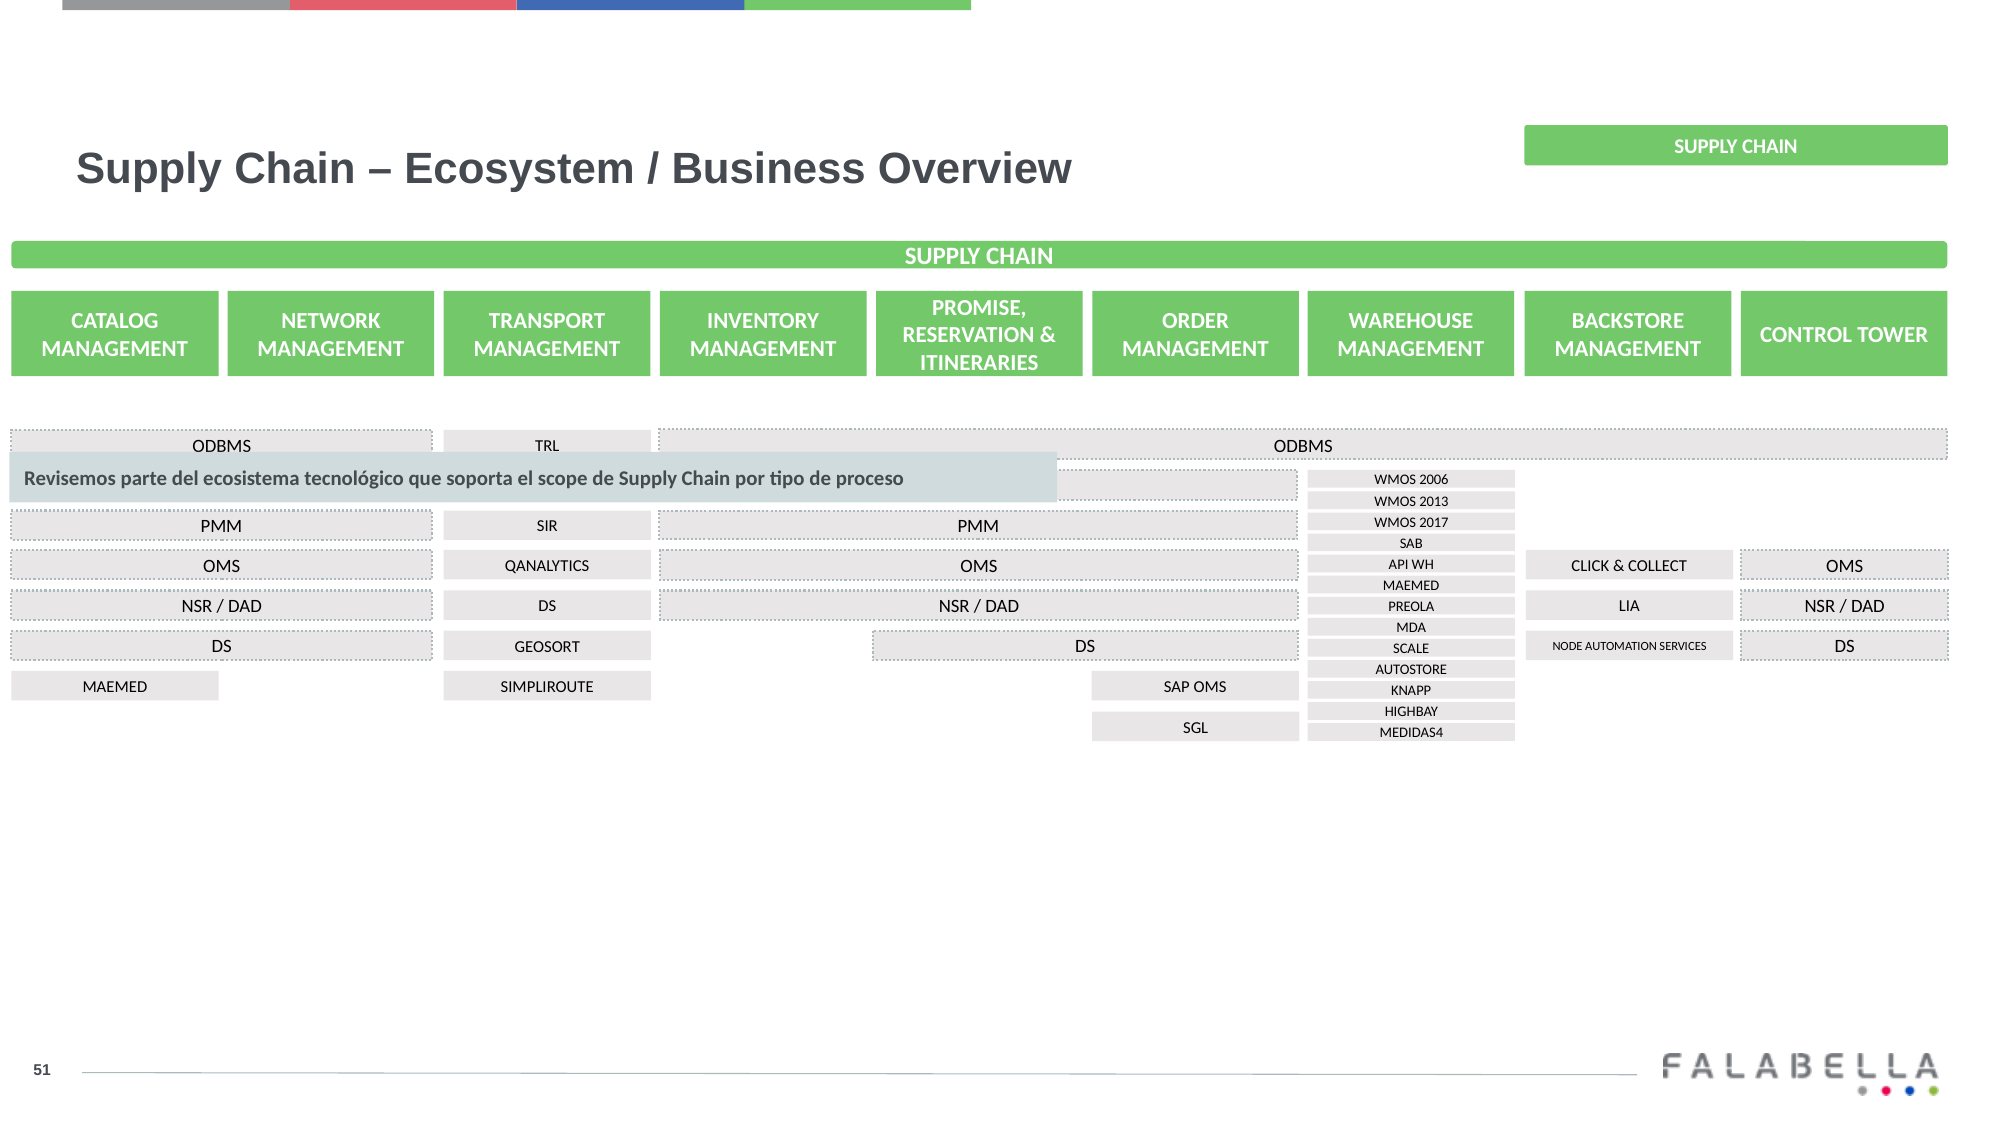

Supply Chain – Ecosystem / Business Overview
SUPPLY CHAIN
SUPPLY CHAIN
CATALOG MANAGEMENT
NETWORK MANAGEMENT
TRANSPORT MANAGEMENT
INVENTORY MANAGEMENT
PROMISE, RESERVATION & ITINERARIES
ORDER MANAGEMENT
WAREHOUSE MANAGEMENT
BACKSTORE MANAGEMENT
CONTROL TOWER
ODBMS
ODBMS
TRL
Revisemos parte del ecosistema tecnológico que soporta el scope de Supply Chain por tipo de proceso
SRX
TRANSNET
SRX
WMOS 2006
WMOS 2013
PMM
SIR
PMM
WMOS 2017
SAB
OMS
QANALYTICS
OMS
CLICK & COLLECT
OMS
API WH
MAEMED
NSR / DAD
DS
NSR / DAD
LIA
NSR / DAD
PREOLA
MDA
DS
GEOSORT
DS
NODE AUTOMATION SERVICES
DS
SCALE
AUTOSTORE
MAEMED
SIMPLIROUTE
SAP OMS
KNAPP
HIGHBAY
SGL
MEDIDAS4